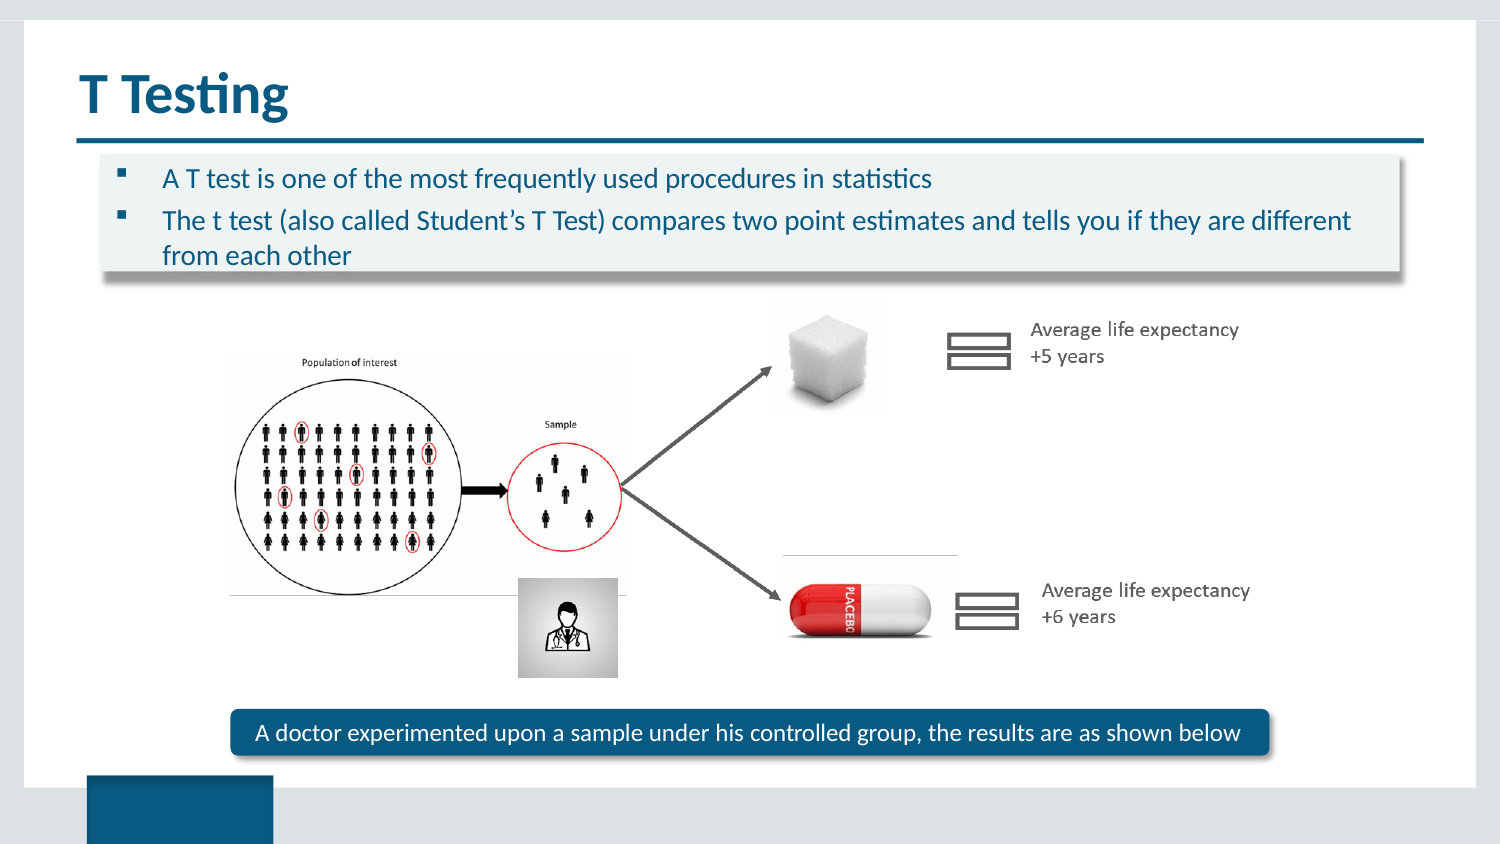

# T Testing

A T test is one of the most frequently used procedures in statistics
The t test (also called Student’s T Test) compares two point estimates and tells you if they are different  from each other

A doctor experimented upon a sample under his controlled group, the results are as shown below